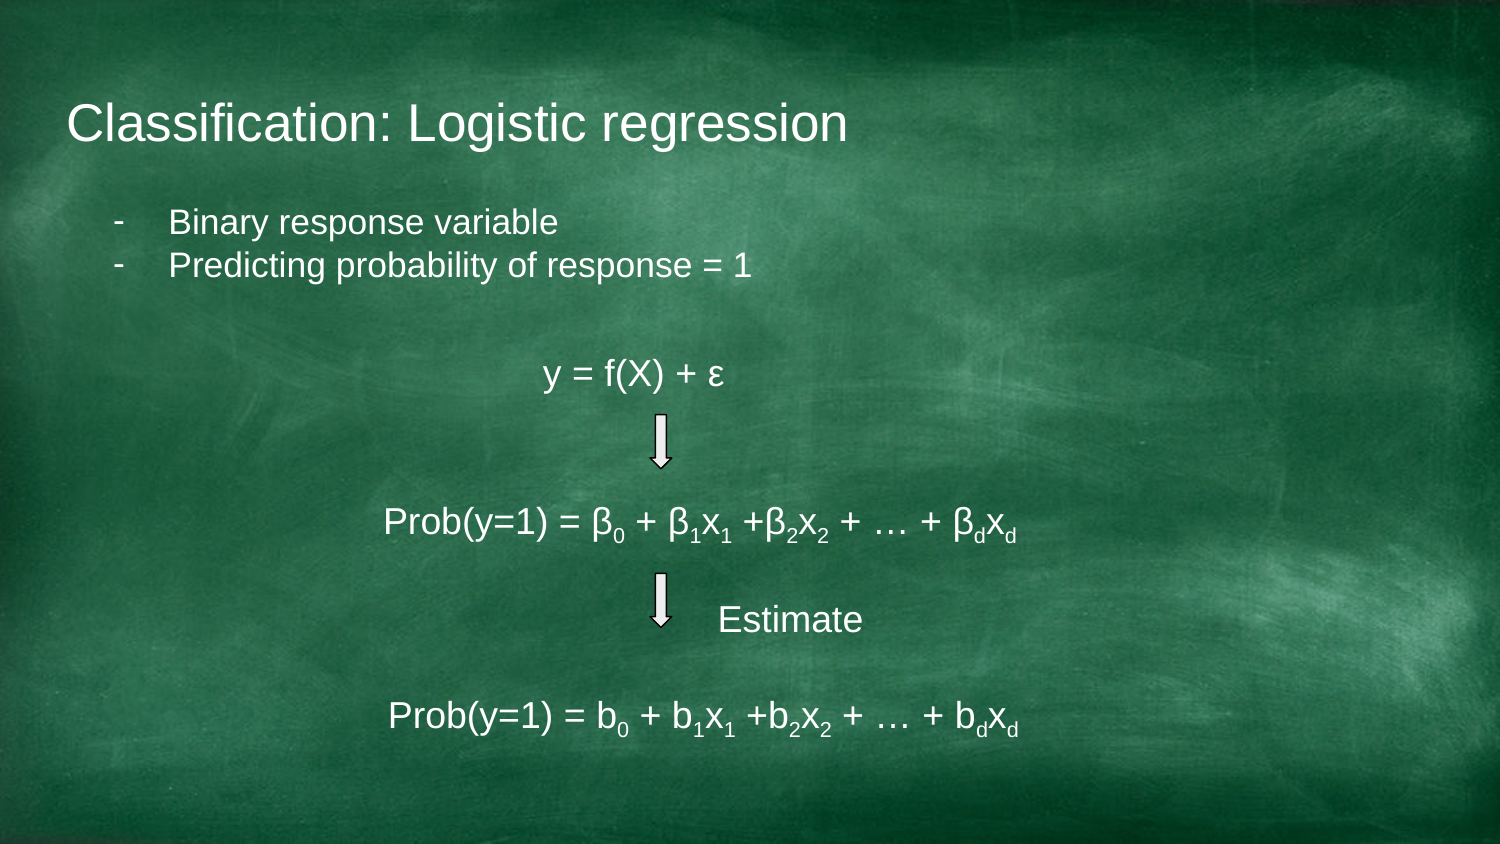

# Classification: Logistic regression
Binary response variable
Predicting probability of response = 1

y = f(X) + ε

Prob(y=1) = β0 + β1x1 +β2x2 + … + βdxd

Estimate
Prob(y=1) = b0 + b1x1 +b2x2 + … + bdxd